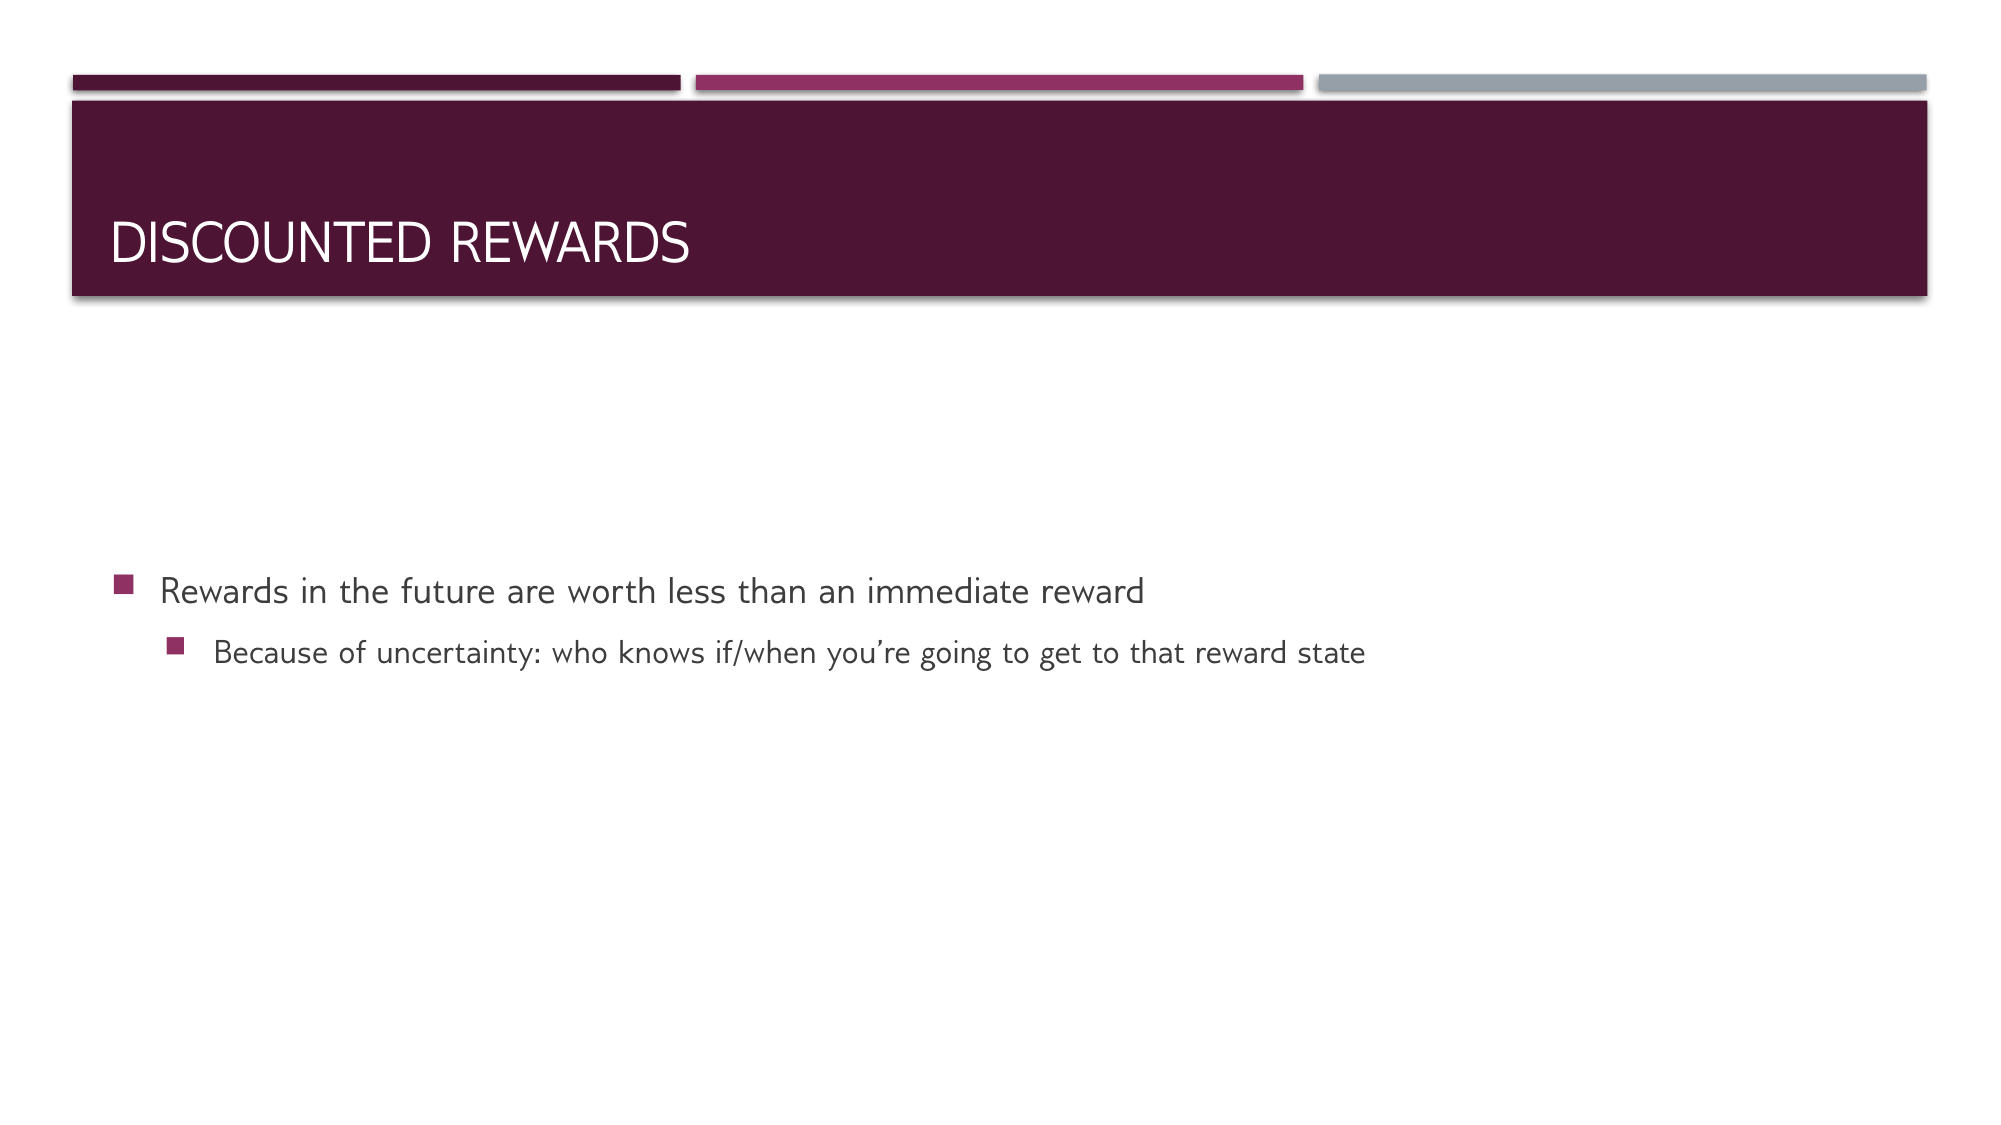

# Discounted Rewards
Rewards in the future are worth less than an immediate reward
Because of uncertainty: who knows if/when you’re going to get to that reward state